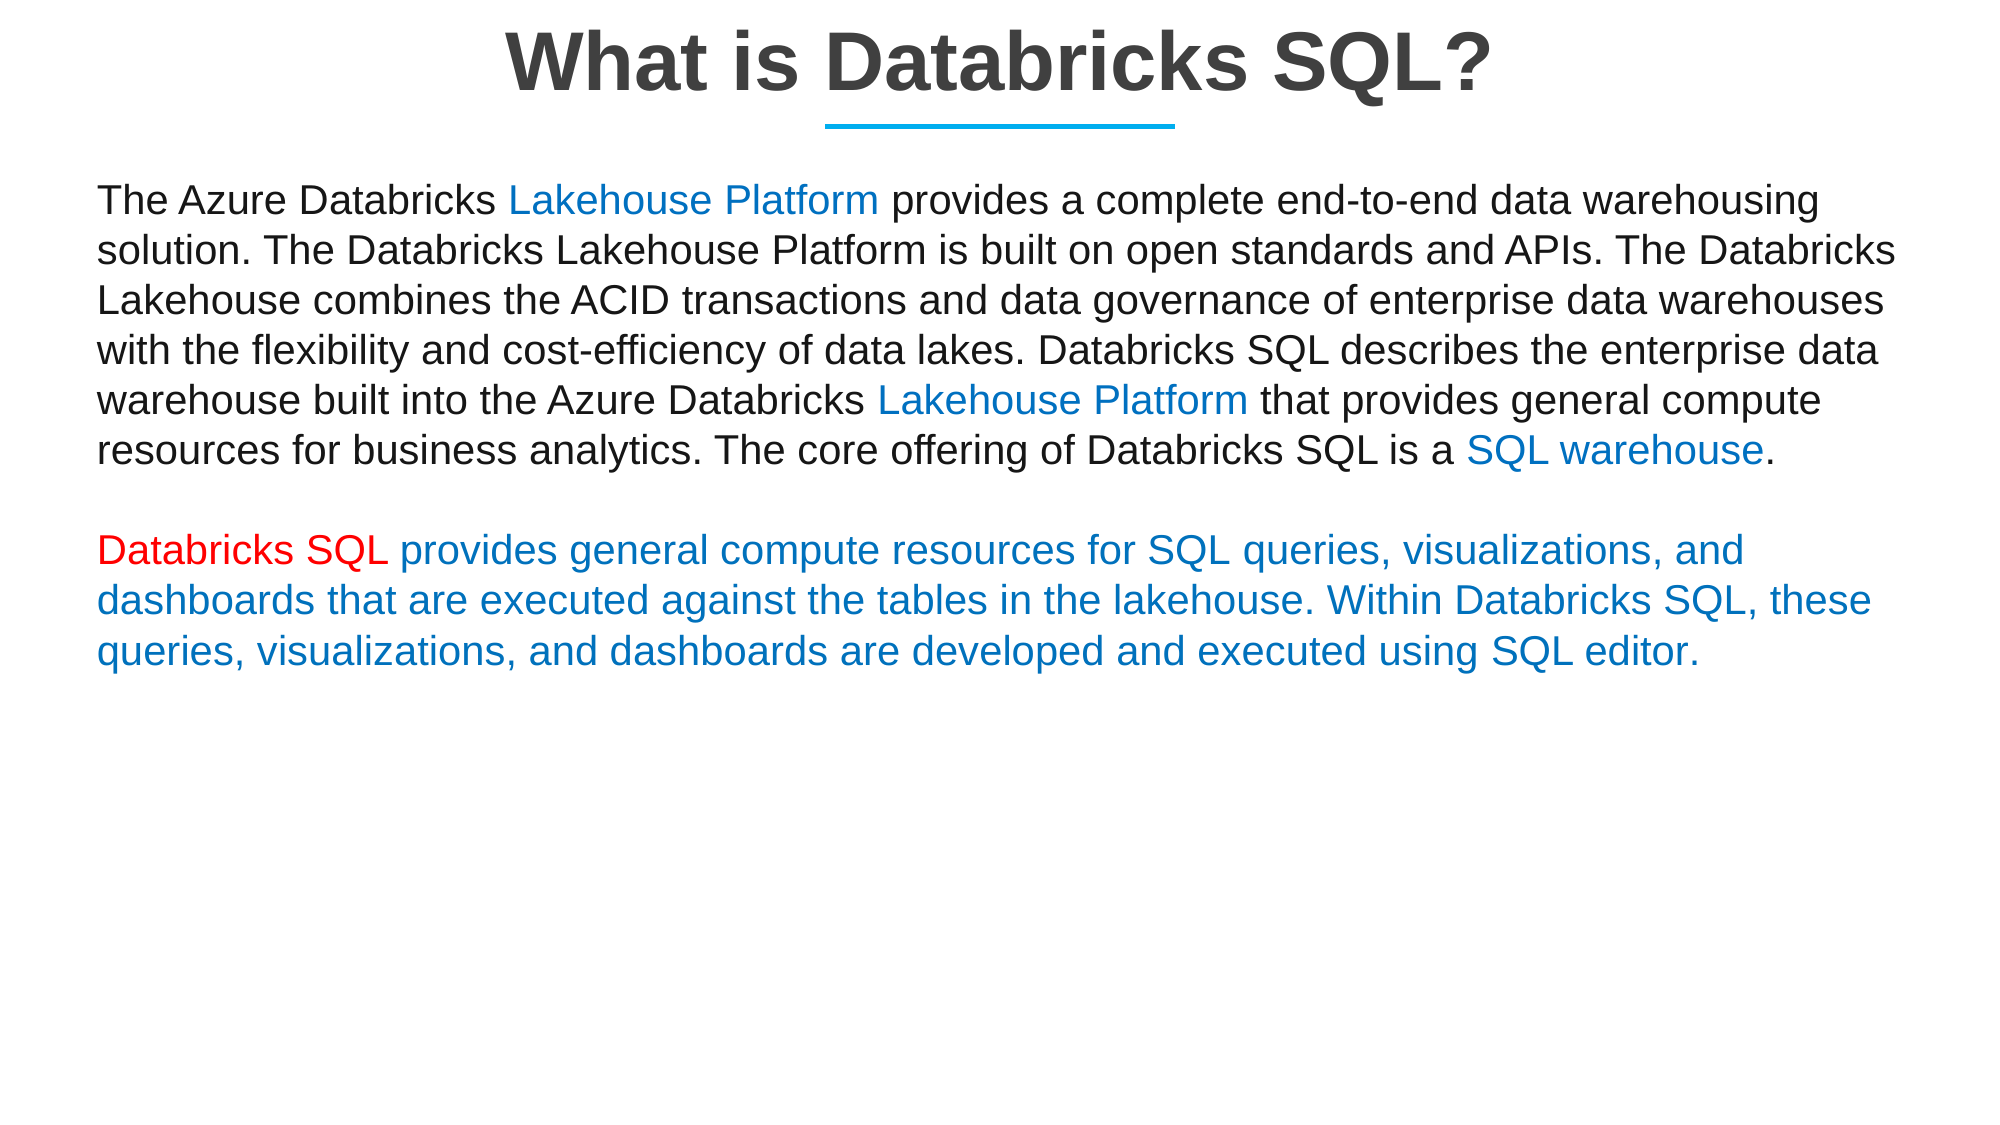

What is Databricks SQL?
The Azure Databricks Lakehouse Platform provides a complete end-to-end data warehousing solution. The Databricks Lakehouse Platform is built on open standards and APIs. The Databricks Lakehouse combines the ACID transactions and data governance of enterprise data warehouses with the flexibility and cost-efficiency of data lakes. Databricks SQL describes the enterprise data warehouse built into the Azure Databricks Lakehouse Platform that provides general compute resources for business analytics. The core offering of Databricks SQL is a SQL warehouse.

Databricks SQL provides general compute resources for SQL queries, visualizations, and dashboards that are executed against the tables in the lakehouse. Within Databricks SQL, these queries, visualizations, and dashboards are developed and executed using SQL editor.